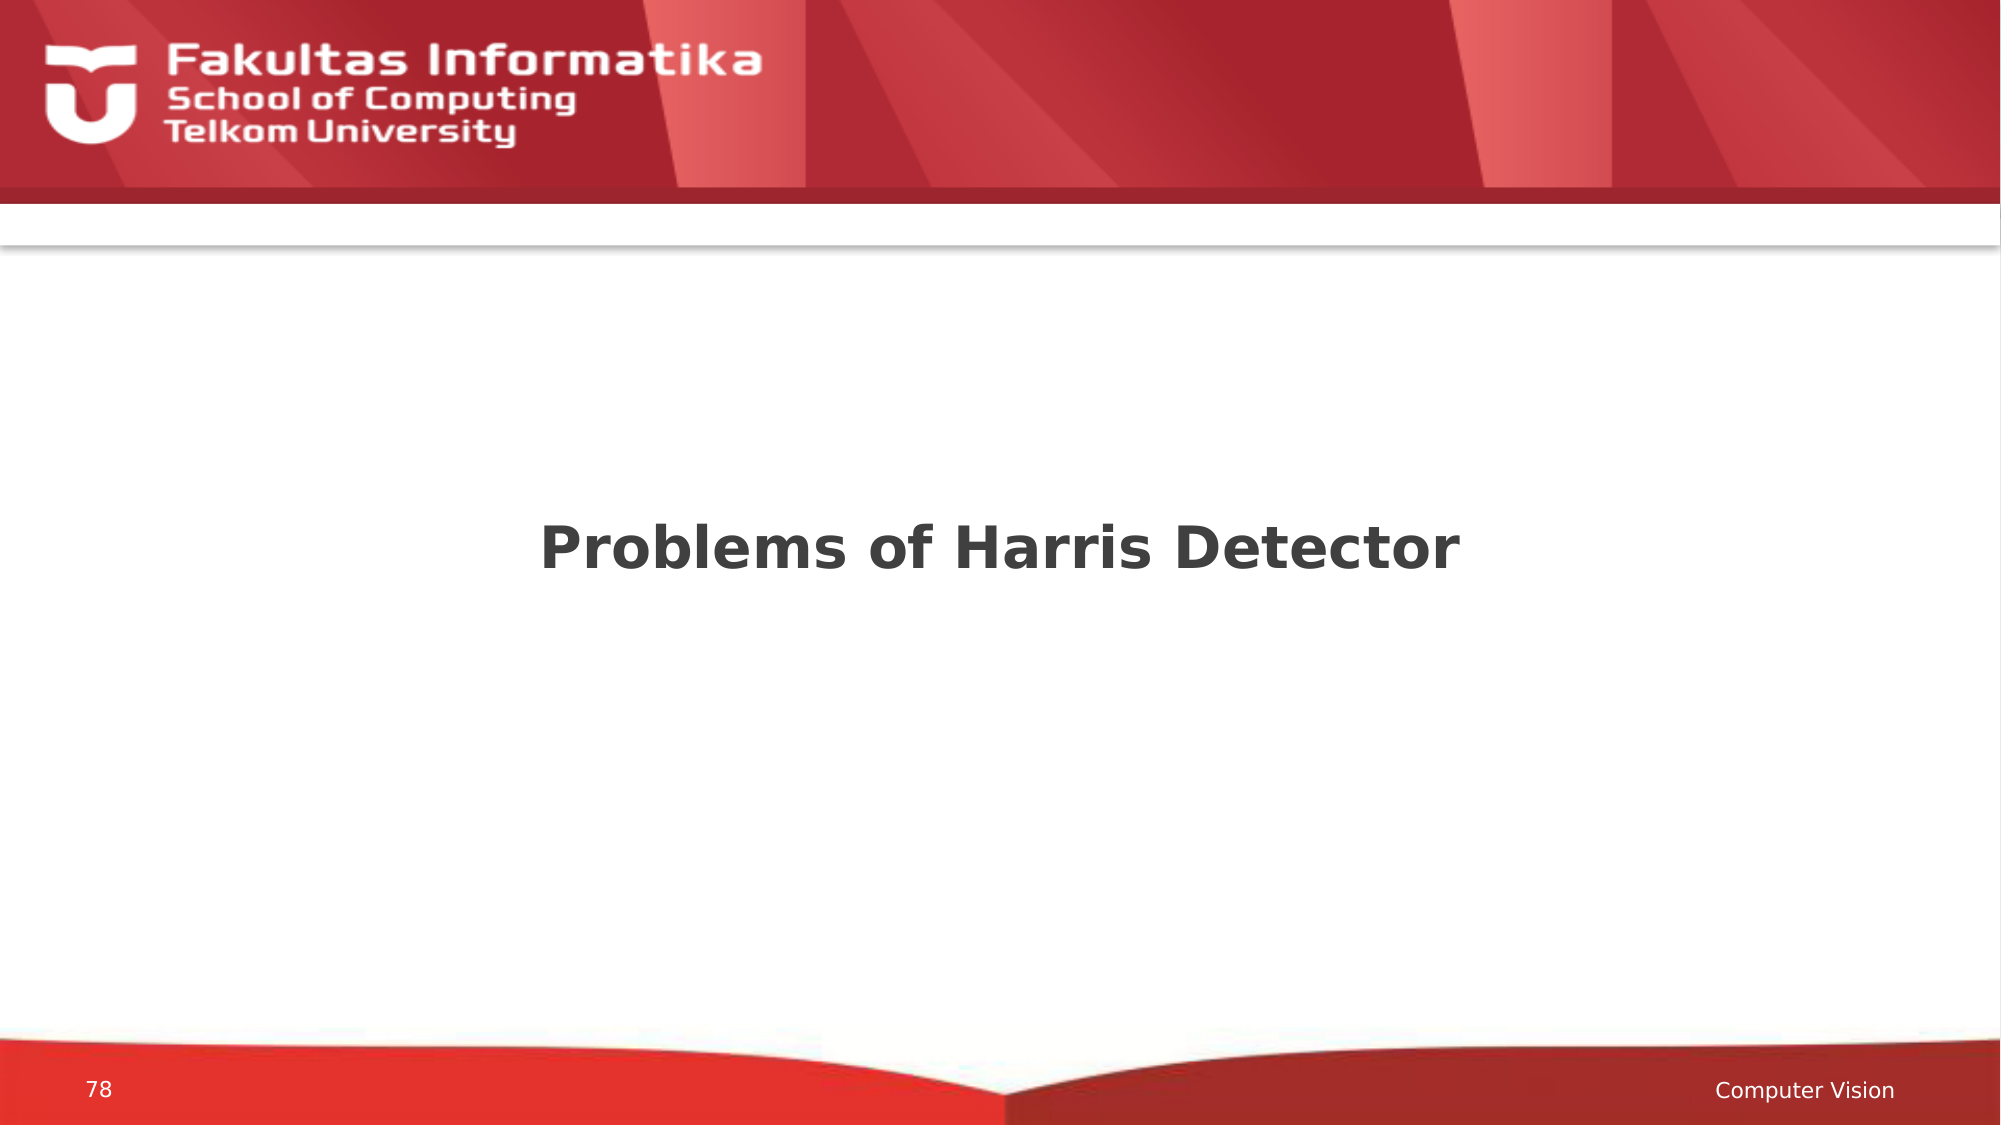

# Problems of Harris Detector
Computer Vision
78